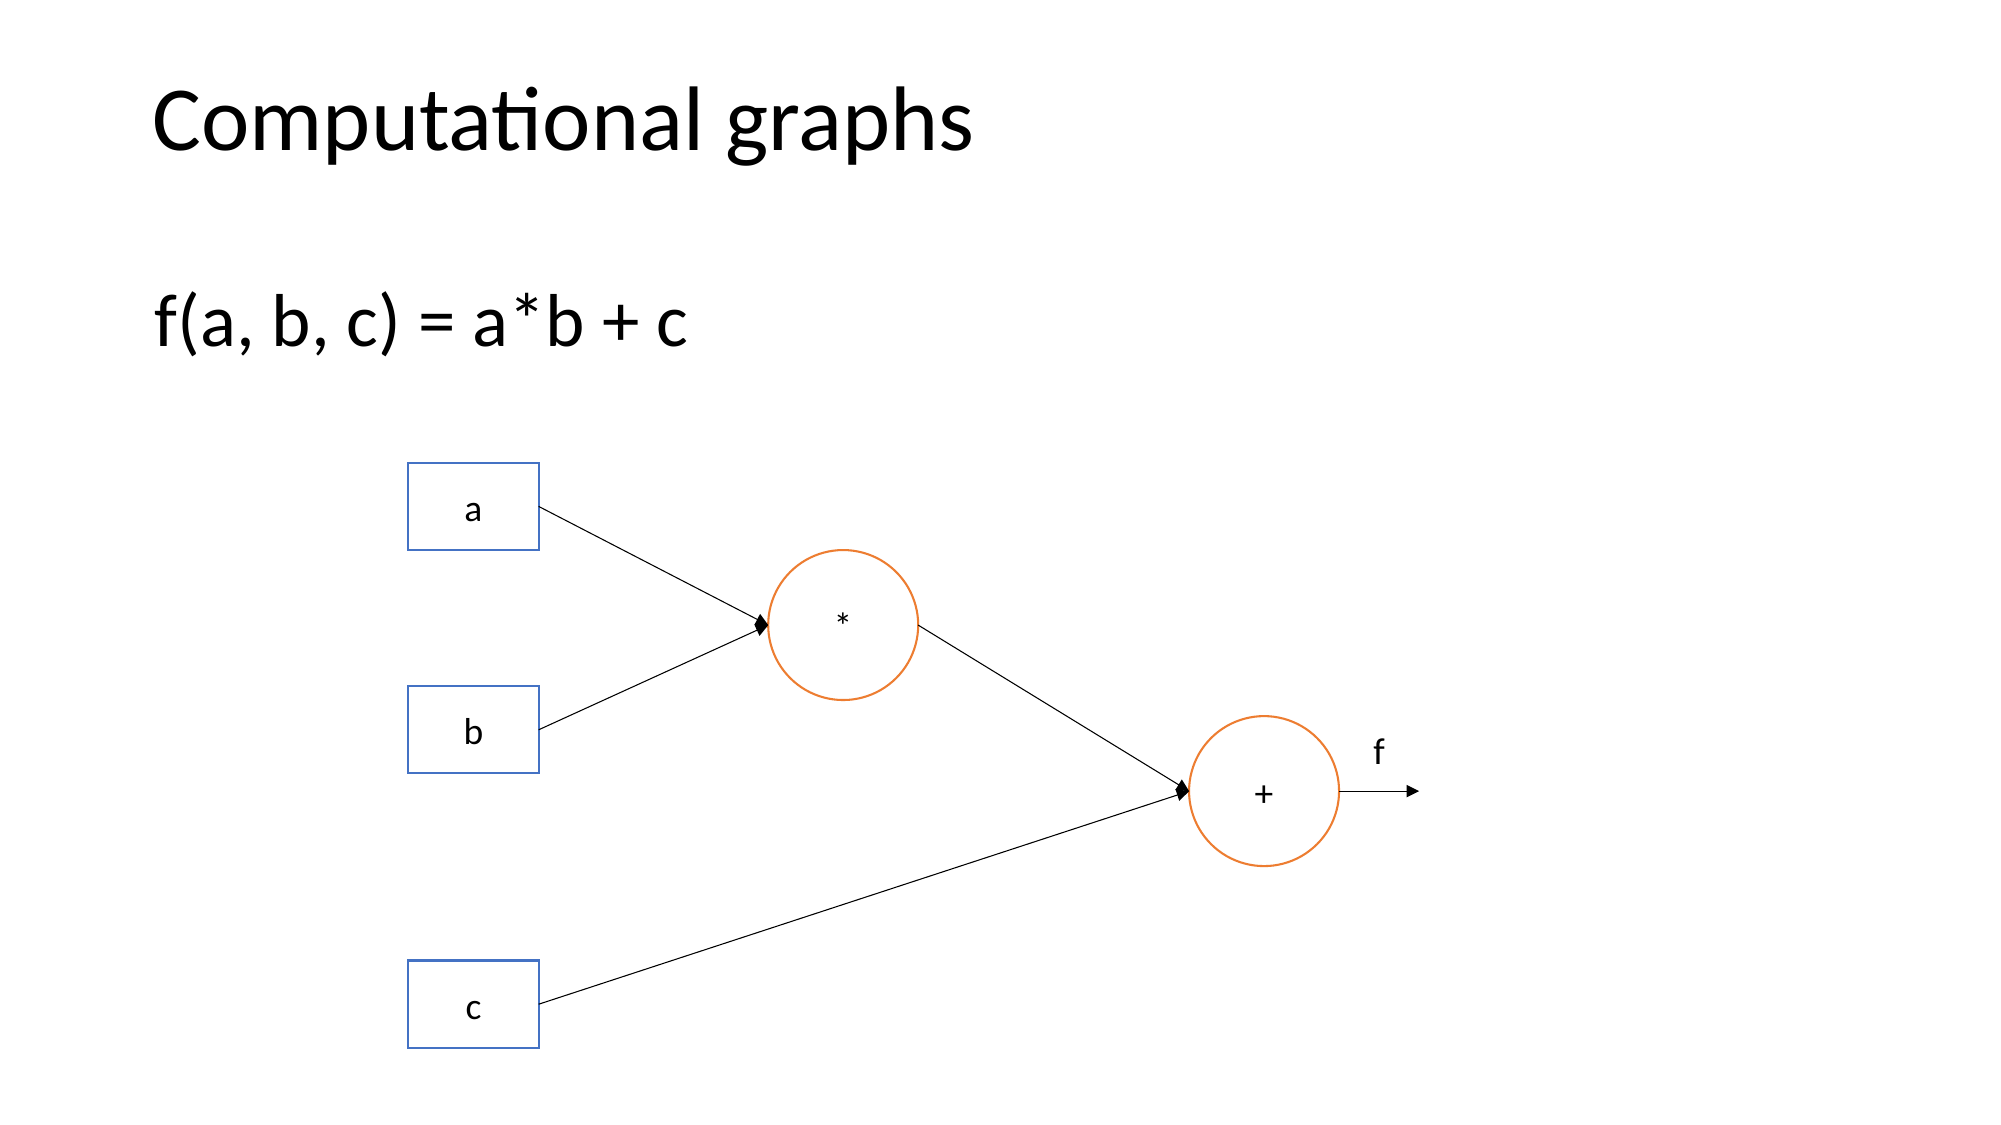

# Computational graphs
f(a, b, c) = a*b + c
a
*
b
+
f
c